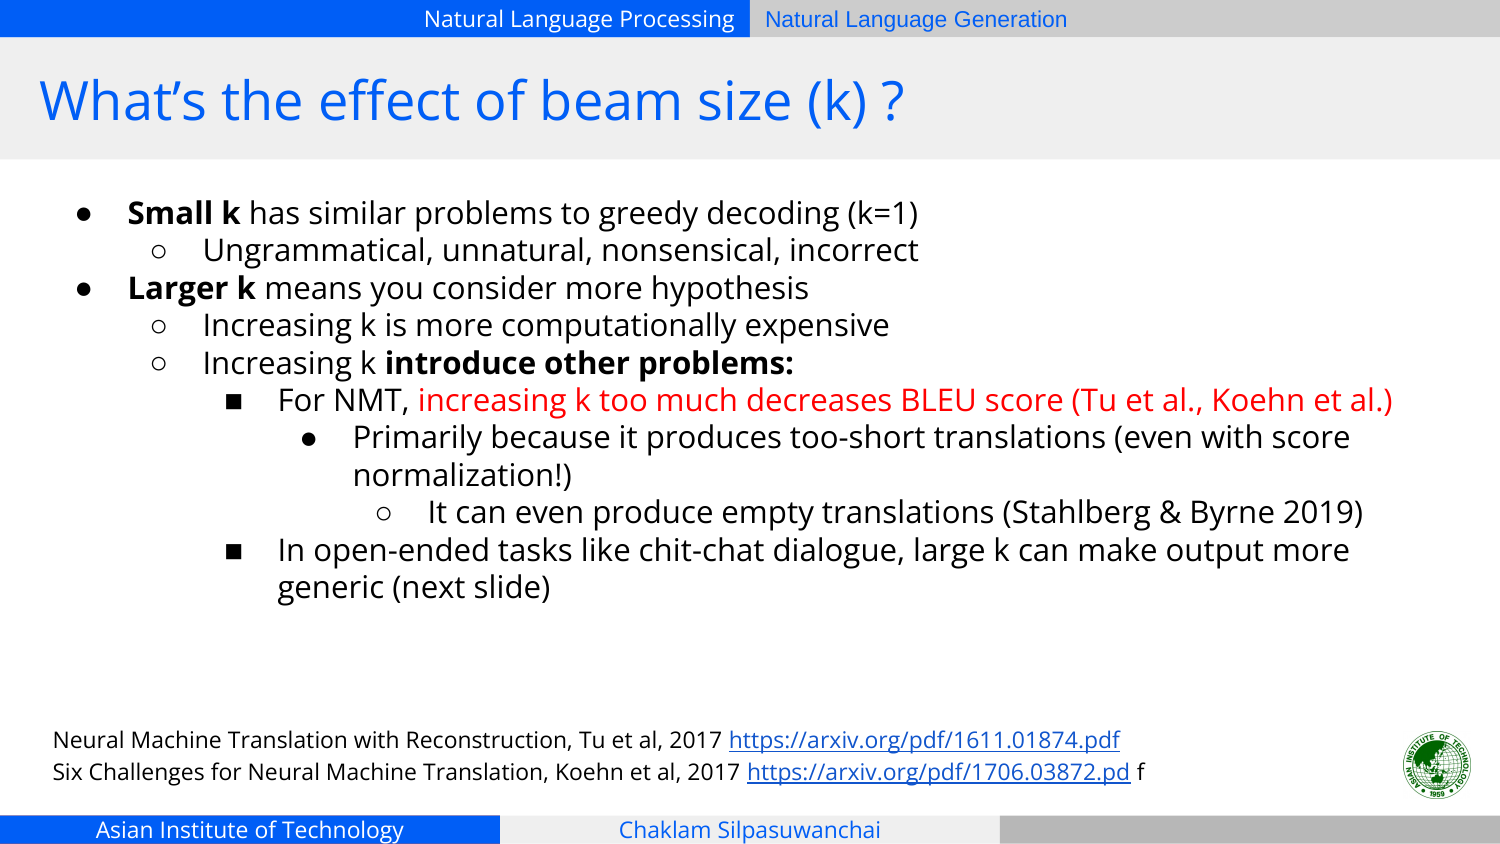

# What’s the effect of beam size (k) ?
Small k has similar problems to greedy decoding (k=1)
Ungrammatical, unnatural, nonsensical, incorrect
Larger k means you consider more hypothesis
Increasing k is more computationally expensive
Increasing k introduce other problems:
For NMT, increasing k too much decreases BLEU score (Tu et al., Koehn et al.)
Primarily because it produces too-short translations (even with score normalization!)
It can even produce empty translations (Stahlberg & Byrne 2019)
In open-ended tasks like chit-chat dialogue, large k can make output more generic (next slide)
Neural Machine Translation with Reconstruction, Tu et al, 2017 https://arxiv.org/pdf/1611.01874.pdf
Six Challenges for Neural Machine Translation, Koehn et al, 2017 https://arxiv.org/pdf/1706.03872.pd f